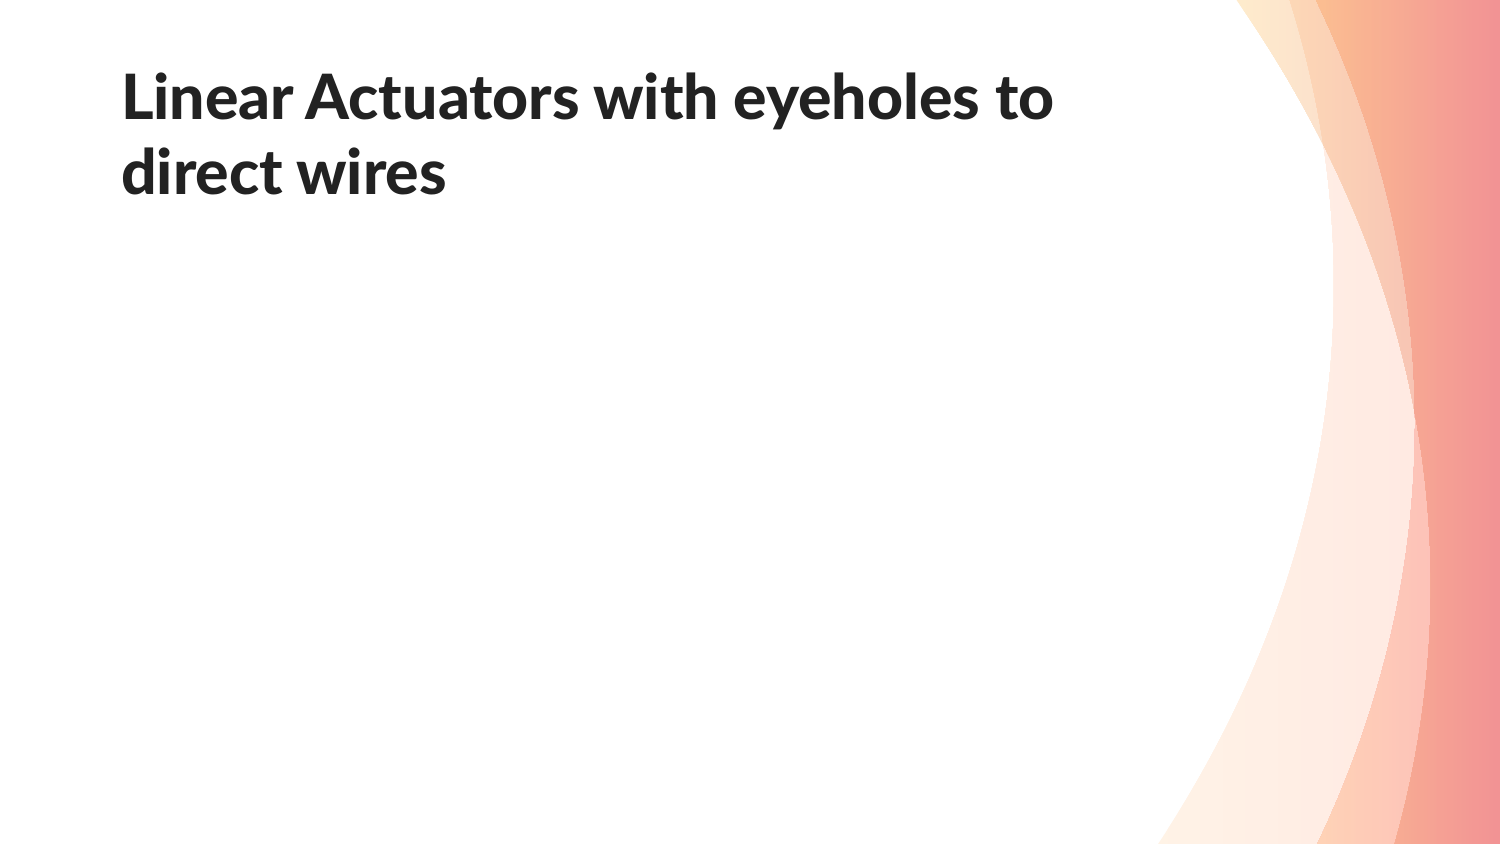

# Linear Actuators with eyeholes to direct wires